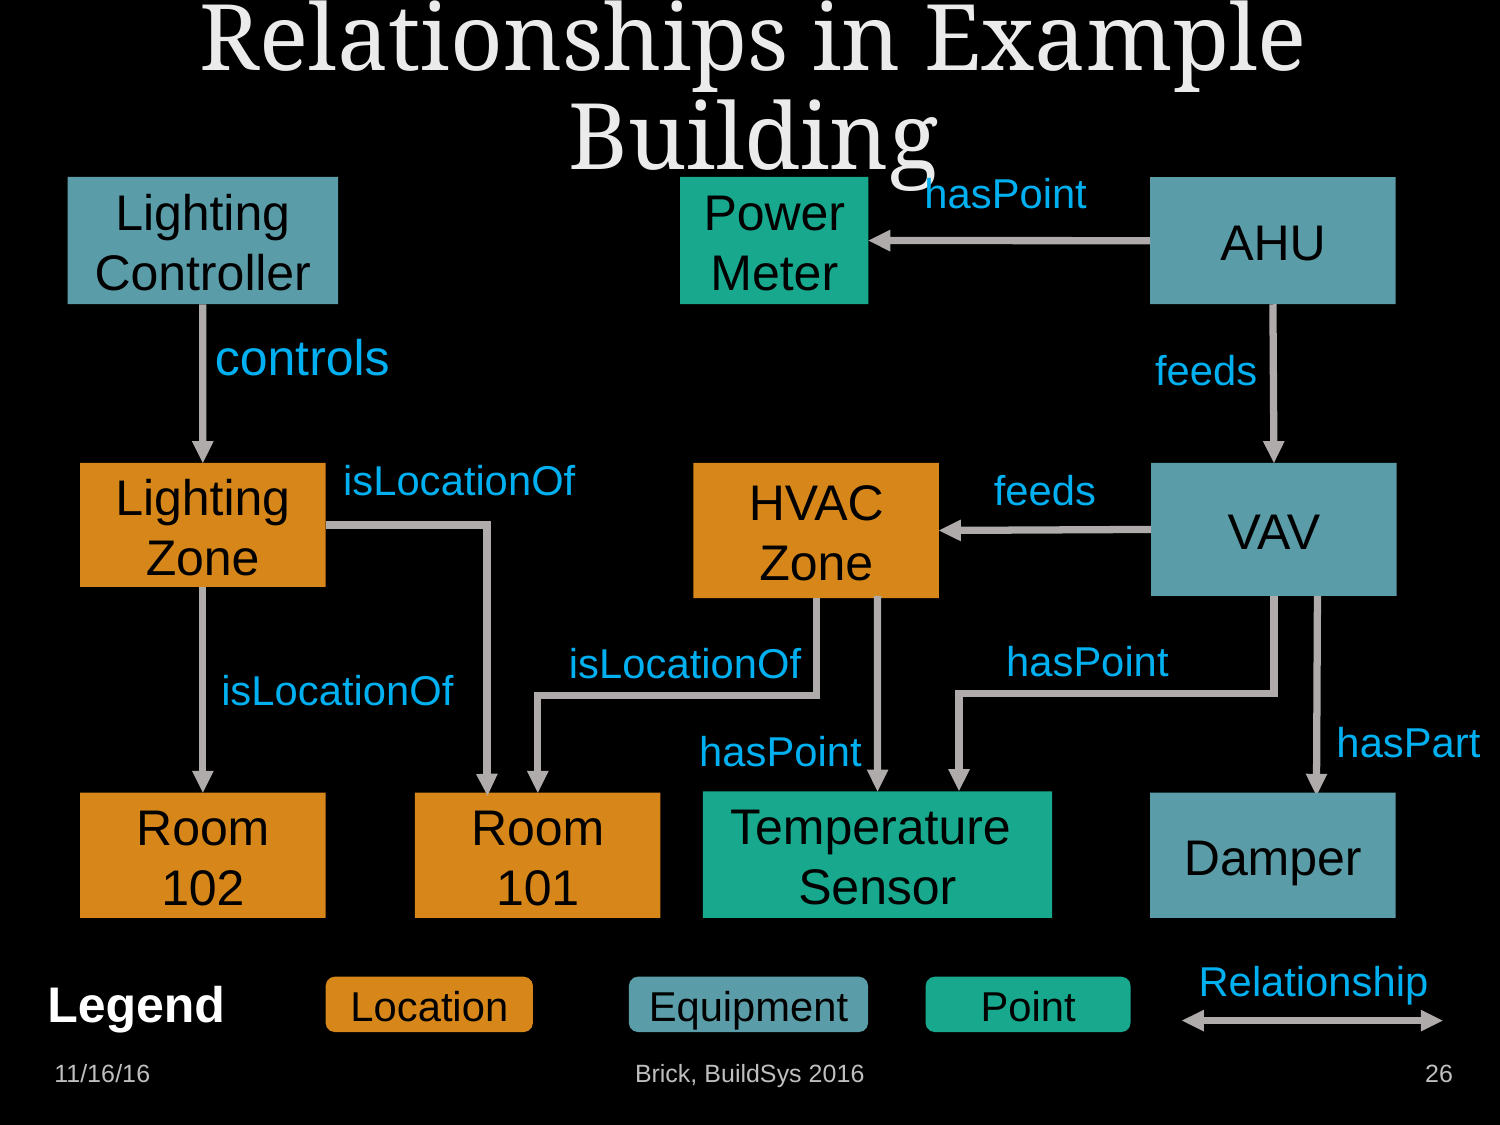

# Relationships in Example Building
hasPoint
Lighting
Controller
Power
Meter
AHU
controls
feeds
isLocationOf
feeds
Lighting
Zone
VAV
HVAC Zone
hasPoint
isLocationOf
isLocationOf
hasPart
hasPoint
Temperature
Sensor
Room
102
Damper
Room
101
Relationship
Legend
Location
Equipment
Point
Brick, BuildSys 2016
26
11/16/16